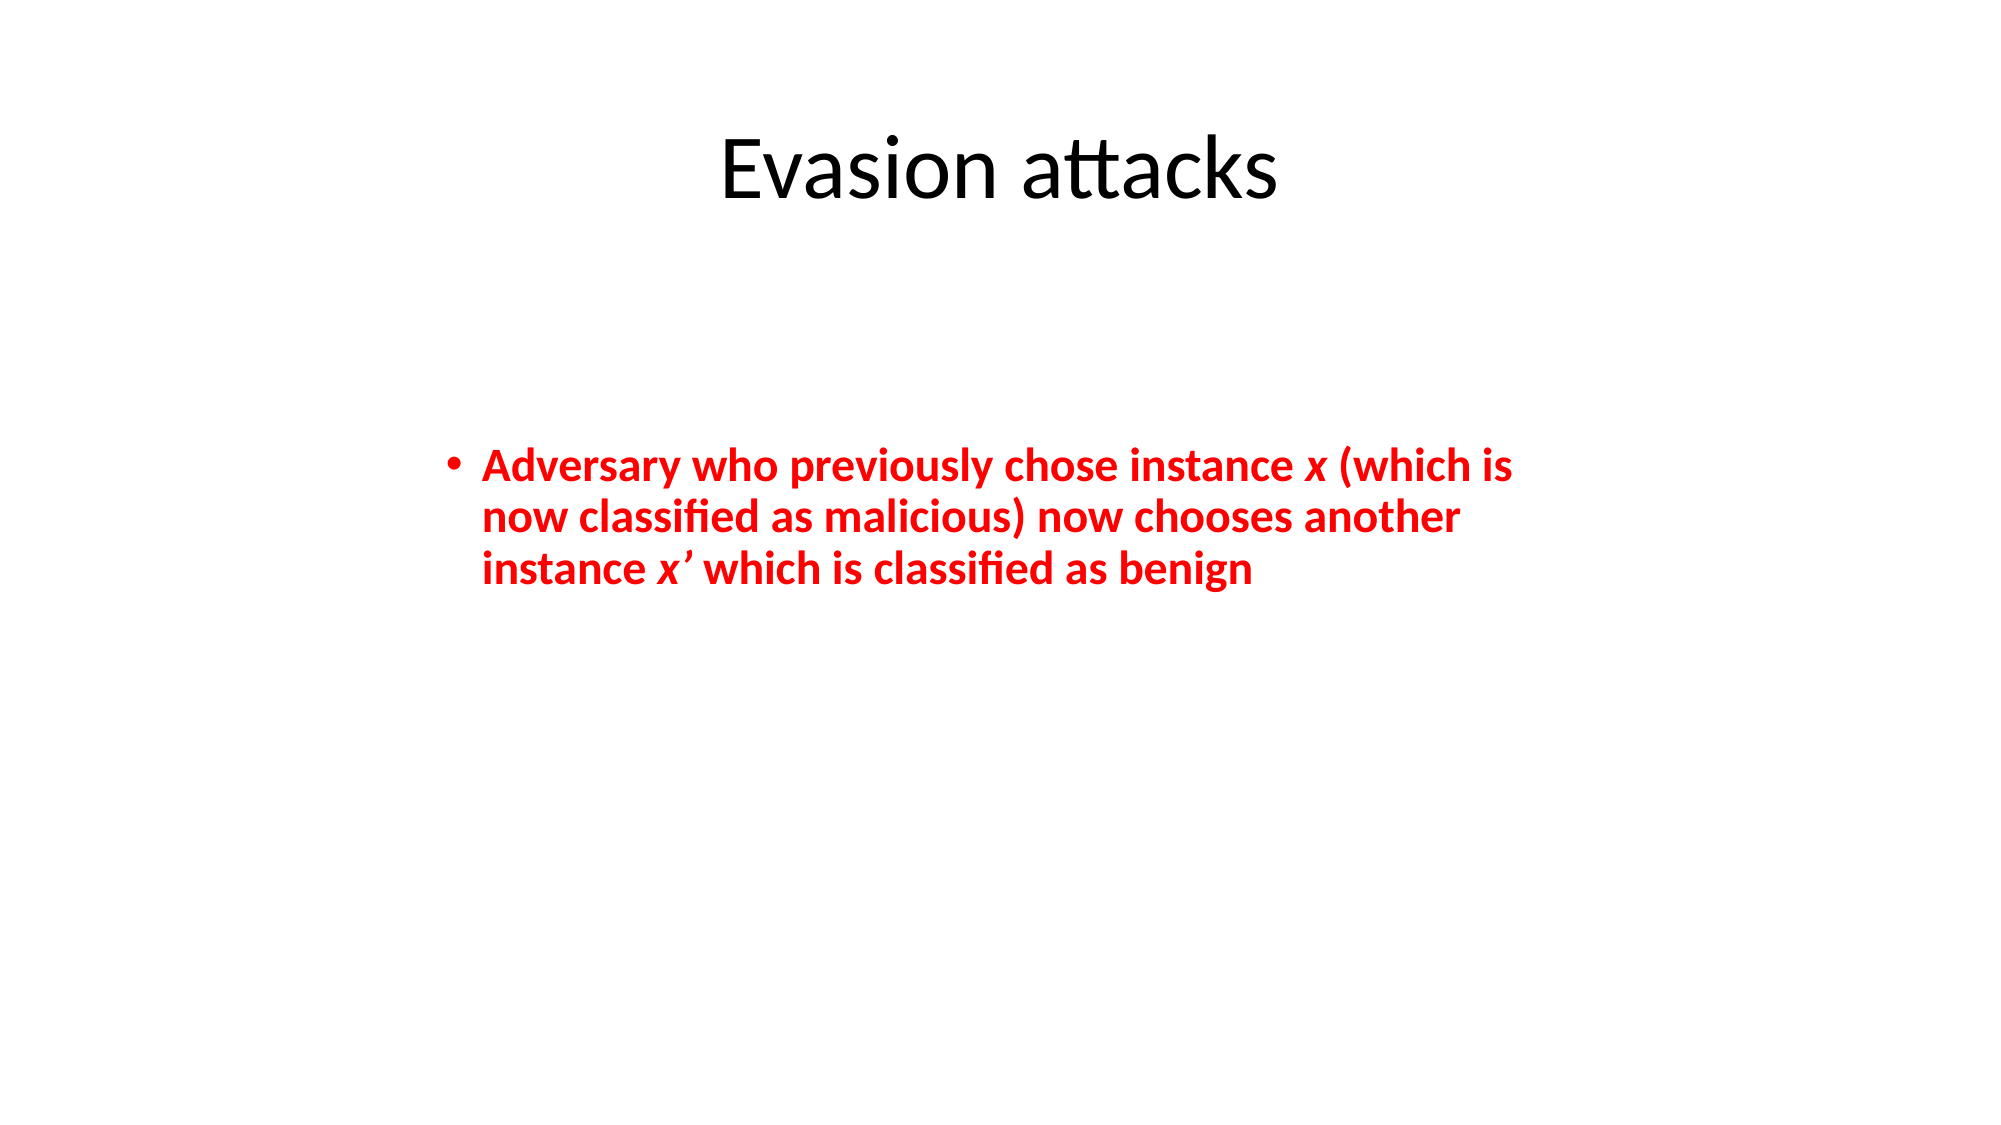

# Evasion attacks
Adversary who previously chose instance x (which is now classified as malicious) now chooses another instance x’ which is classified as benign